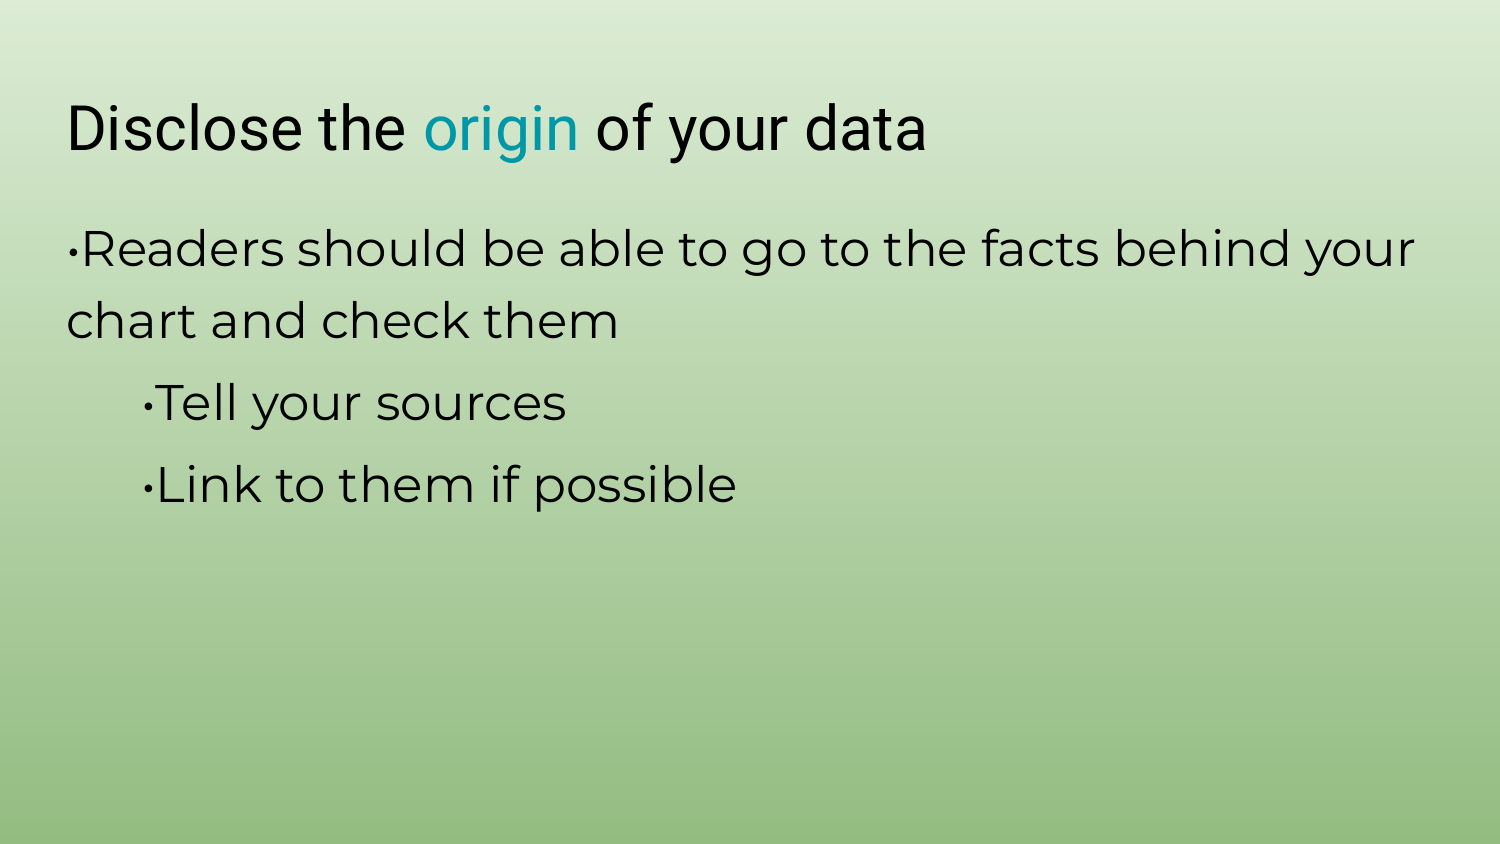

# Disclose the origin of your data
•Readers should be able to go to the facts behind your chart and check them
•Tell your sources
•Link to them if possible